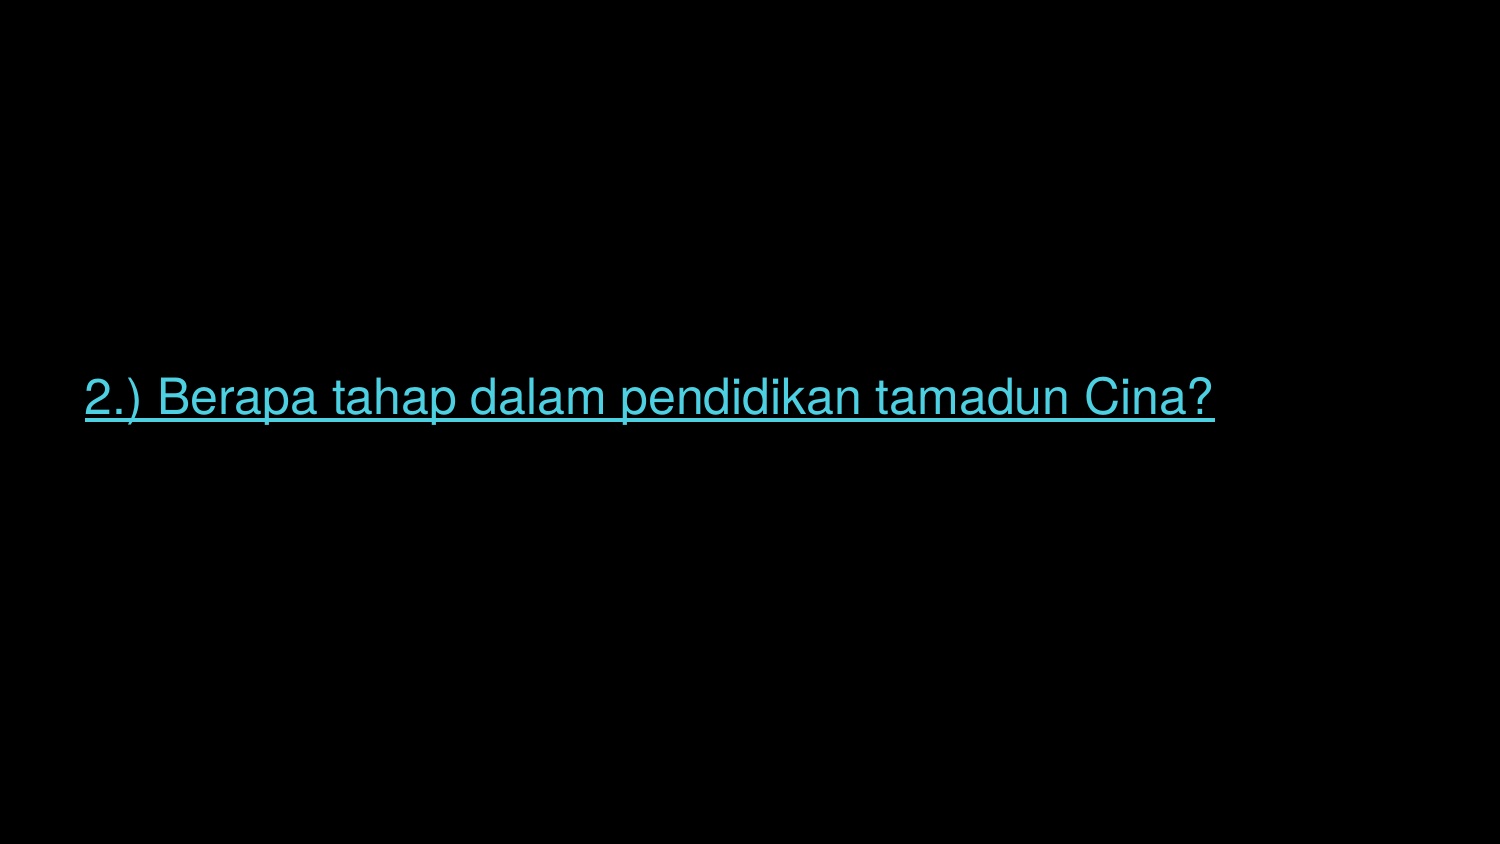

2.) Berapa tahap dalam pendidikan tamadun Cina?